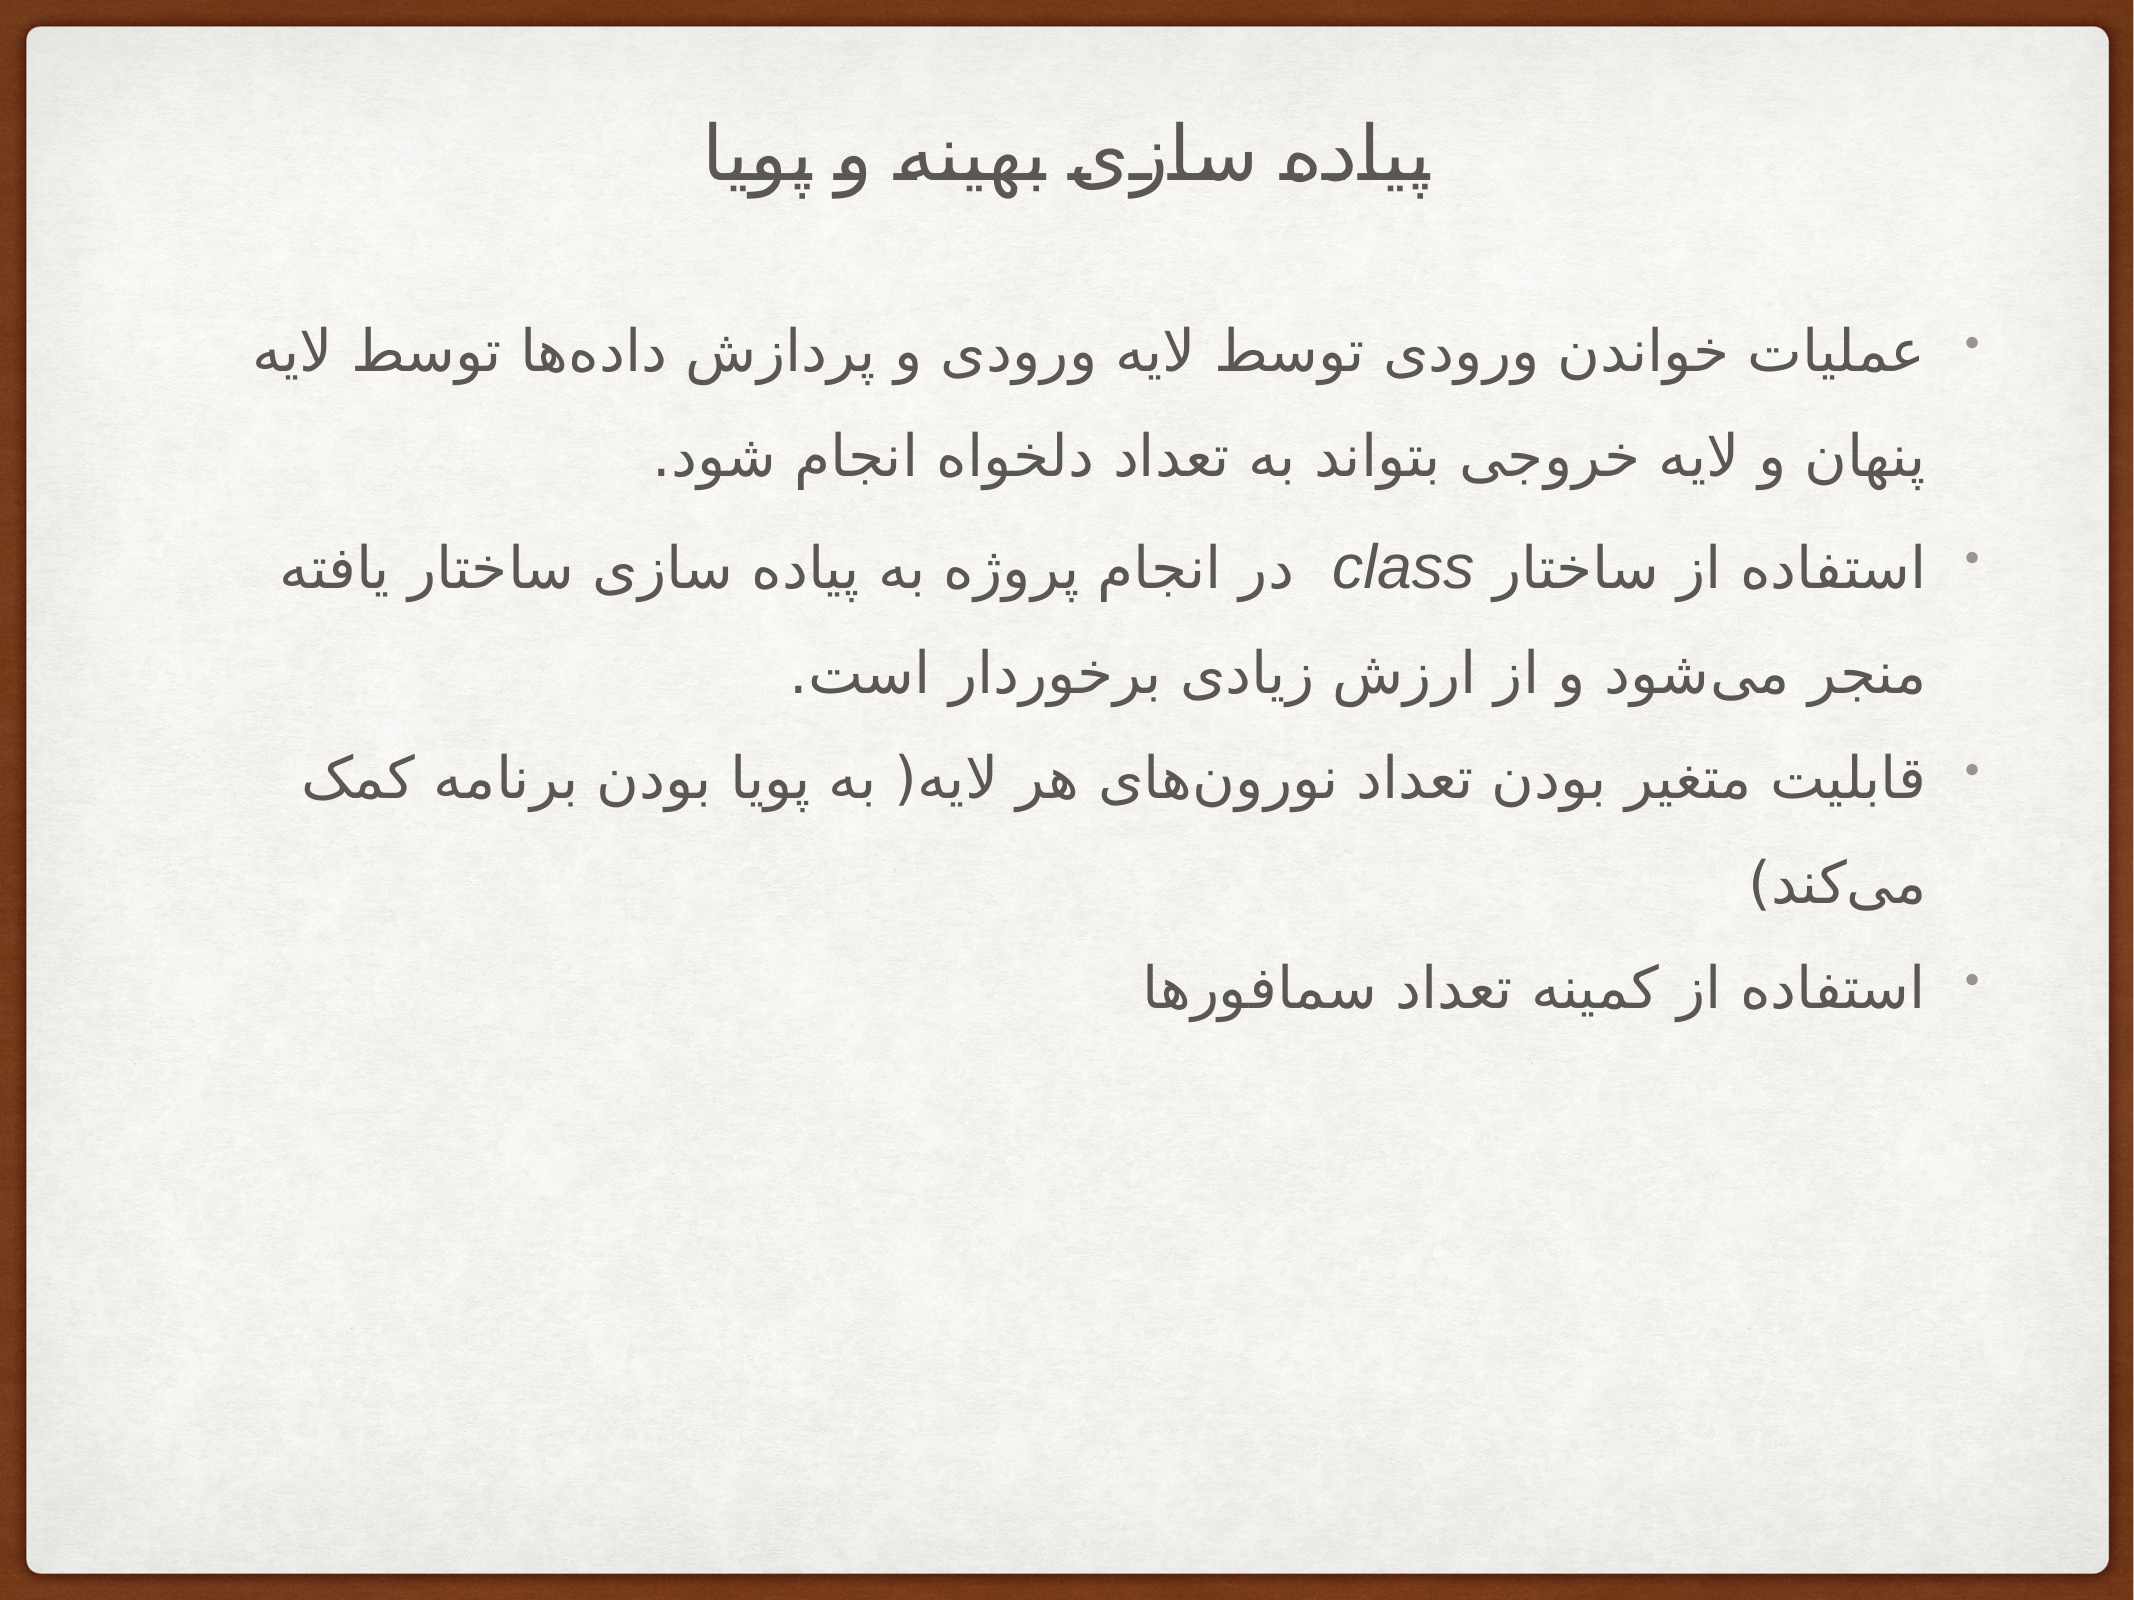

# پیاده سازی بهینه و پویا
عملیات خواندن ورودی توسط لایه ورودی و پردازش داده‌ها توسط لایه پنهان و لایه خروجی بتواند به تعداد دلخواه انجام شود.
استفاده از ساختار class  در انجام پروژه به پیاده سازی ساختار یافته منجر می‌شود و از ارزش زیادی برخوردار است.
قابلیت متغیر بودن تعداد نورون‌های هر لایه( به پویا بودن برنامه کمک می‌کند)
استفاده از کمینه تعداد سمافور‌ها‌